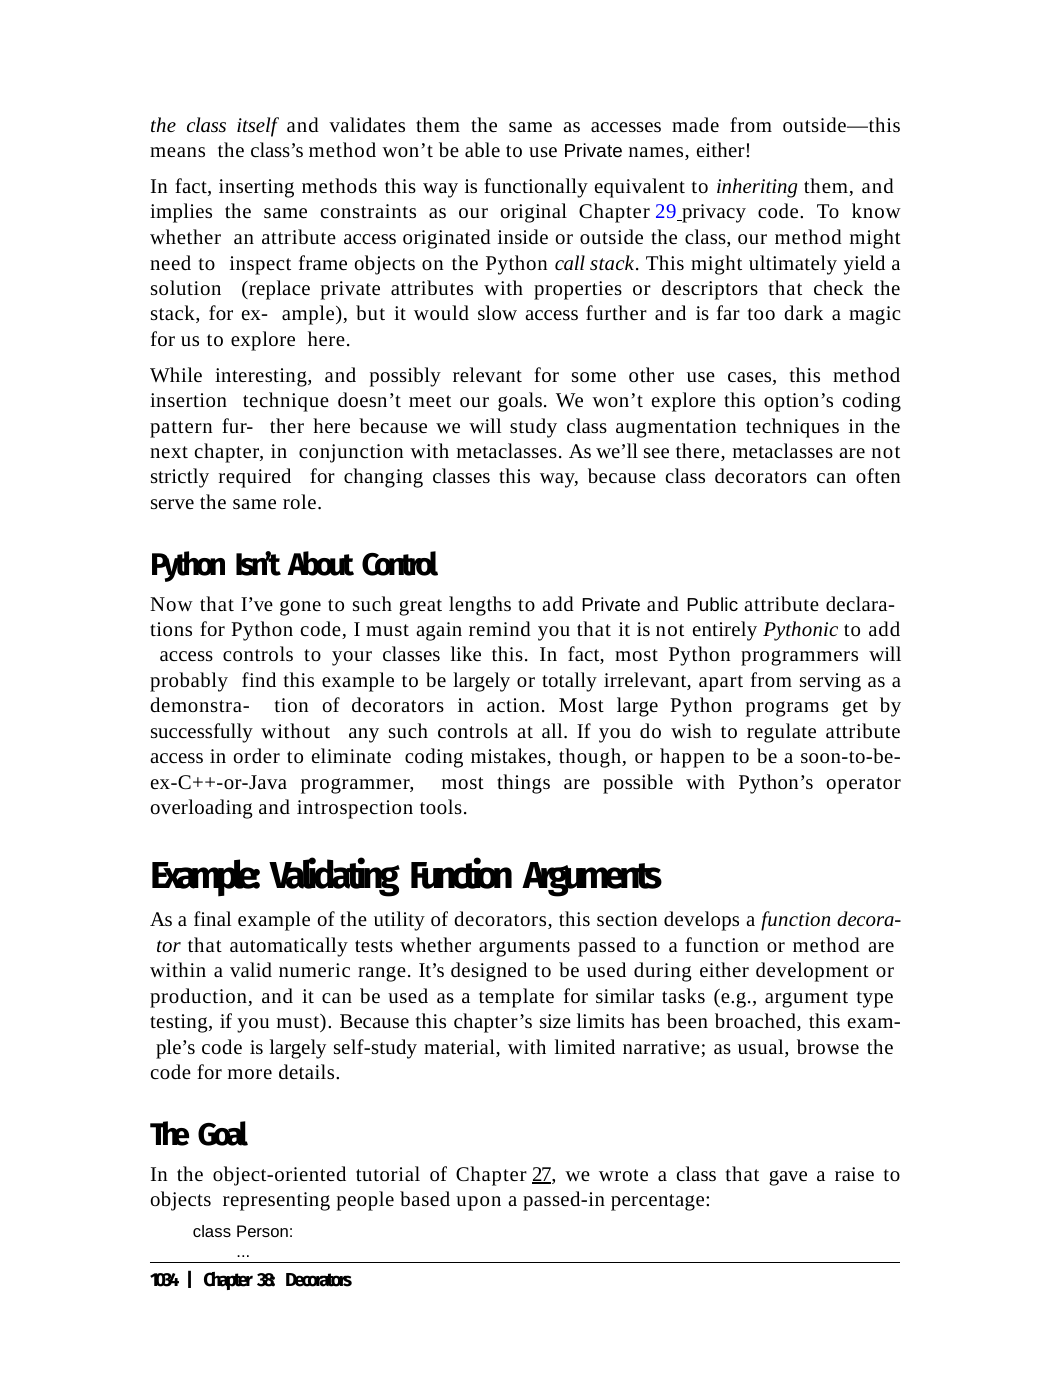

the class itself and validates them the same as accesses made from outside—this means  the class’s method won’t be able to use Private names, either!
In fact, inserting methods this way is functionally equivalent to inheriting them, and  implies the same constraints as our original Chapter 29 privacy code. To know whether  an attribute access originated inside or outside the class, our method might need to  inspect frame objects on the Python call stack. This might ultimately yield a solution  (replace private attributes with properties or descriptors that check the stack, for ex-  ample), but it would slow access further and is far too dark a magic for us to explore  here.
While interesting, and possibly relevant for some other use cases, this method insertion  technique doesn’t meet our goals. We won’t explore this option’s coding pattern fur-  ther here because we will study class augmentation techniques in the next chapter, in  conjunction with metaclasses. As we’ll see there, metaclasses are not strictly required  for changing classes this way, because class decorators can often serve the same role.

Python Isn’t About Control
Now that I’ve gone to such great lengths to add Private and Public attribute declara-  tions for Python code, I must again remind you that it is not entirely Pythonic to add  access controls to your classes like this. In fact, most Python programmers will probably  find this example to be largely or totally irrelevant, apart from serving as a demonstra-  tion of decorators in action. Most large Python programs get by successfully without  any such controls at all. If you do wish to regulate attribute access in order to eliminate  coding mistakes, though, or happen to be a soon-to-be-ex-C++-or-Java programmer,  most things are possible with Python’s operator overloading and introspection tools.

Example: Validating Function Arguments
As a final example of the utility of decorators, this section develops a function decora-  tor that automatically tests whether arguments passed to a function or method are  within a valid numeric range. It’s designed to be used during either development or  production, and it can be used as a template for similar tasks (e.g., argument type  testing, if you must). Because this chapter’s size limits has been broached, this exam-  ple’s code is largely self-study material, with limited narrative; as usual, browse the  code for more details.

The Goal
In the object-oriented tutorial of Chapter 27, we wrote a class that gave a raise to objects  representing people based upon a passed-in percentage:
class Person:
...

1034  |  Chapter 38:  Decorators